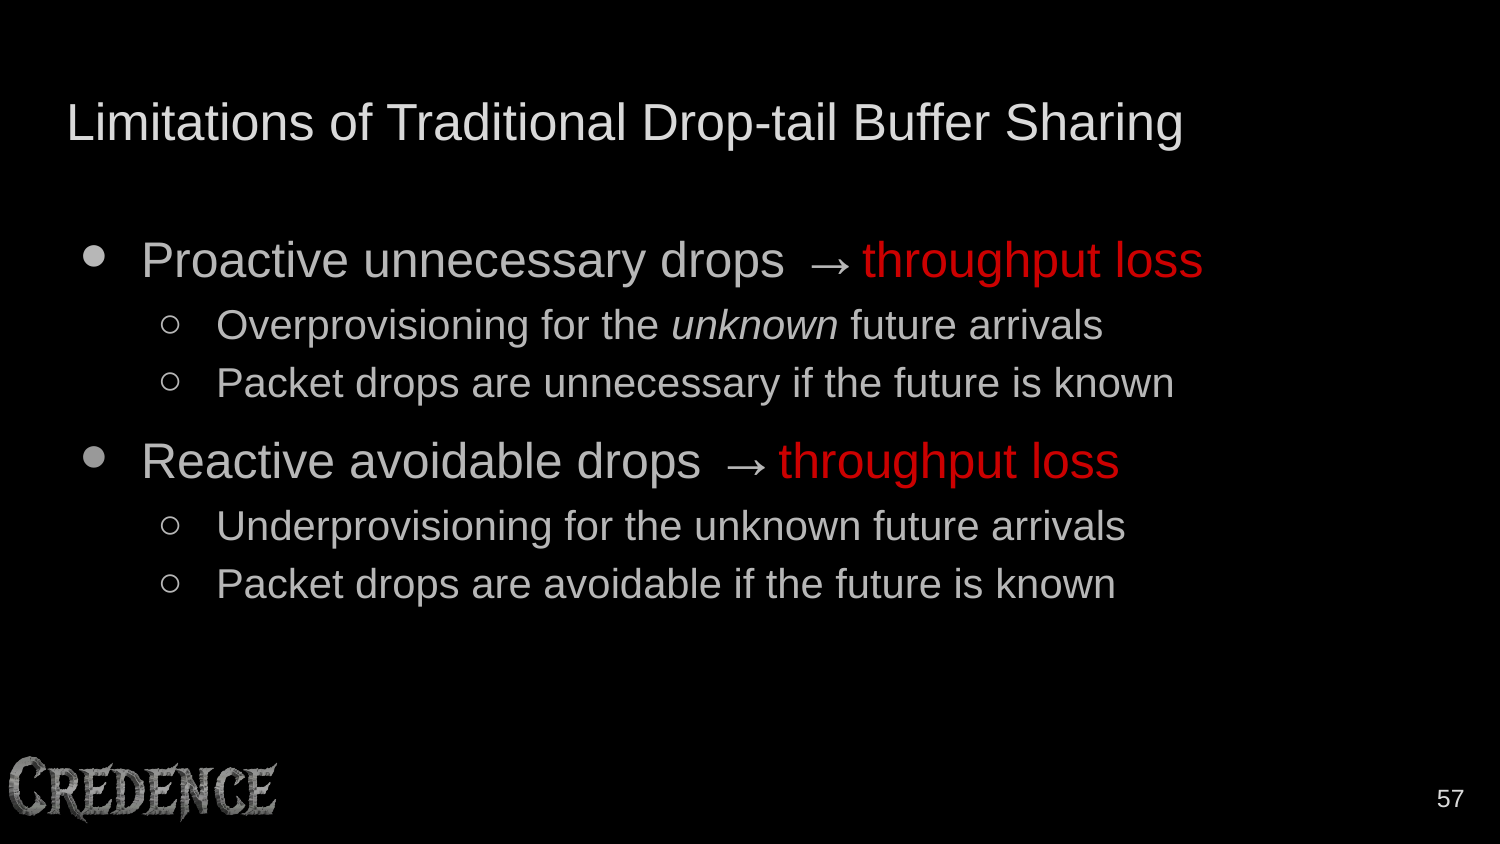

# Limitations of Traditional Drop-tail Buffer Sharing
Proactive unnecessary drops →throughput loss
Overprovisioning for the unknown future arrivals
Packet drops are unnecessary if the future is known
Reactive avoidable drops →throughput loss
Underprovisioning for the unknown future arrivals
Packet drops are avoidable if the future is known
57